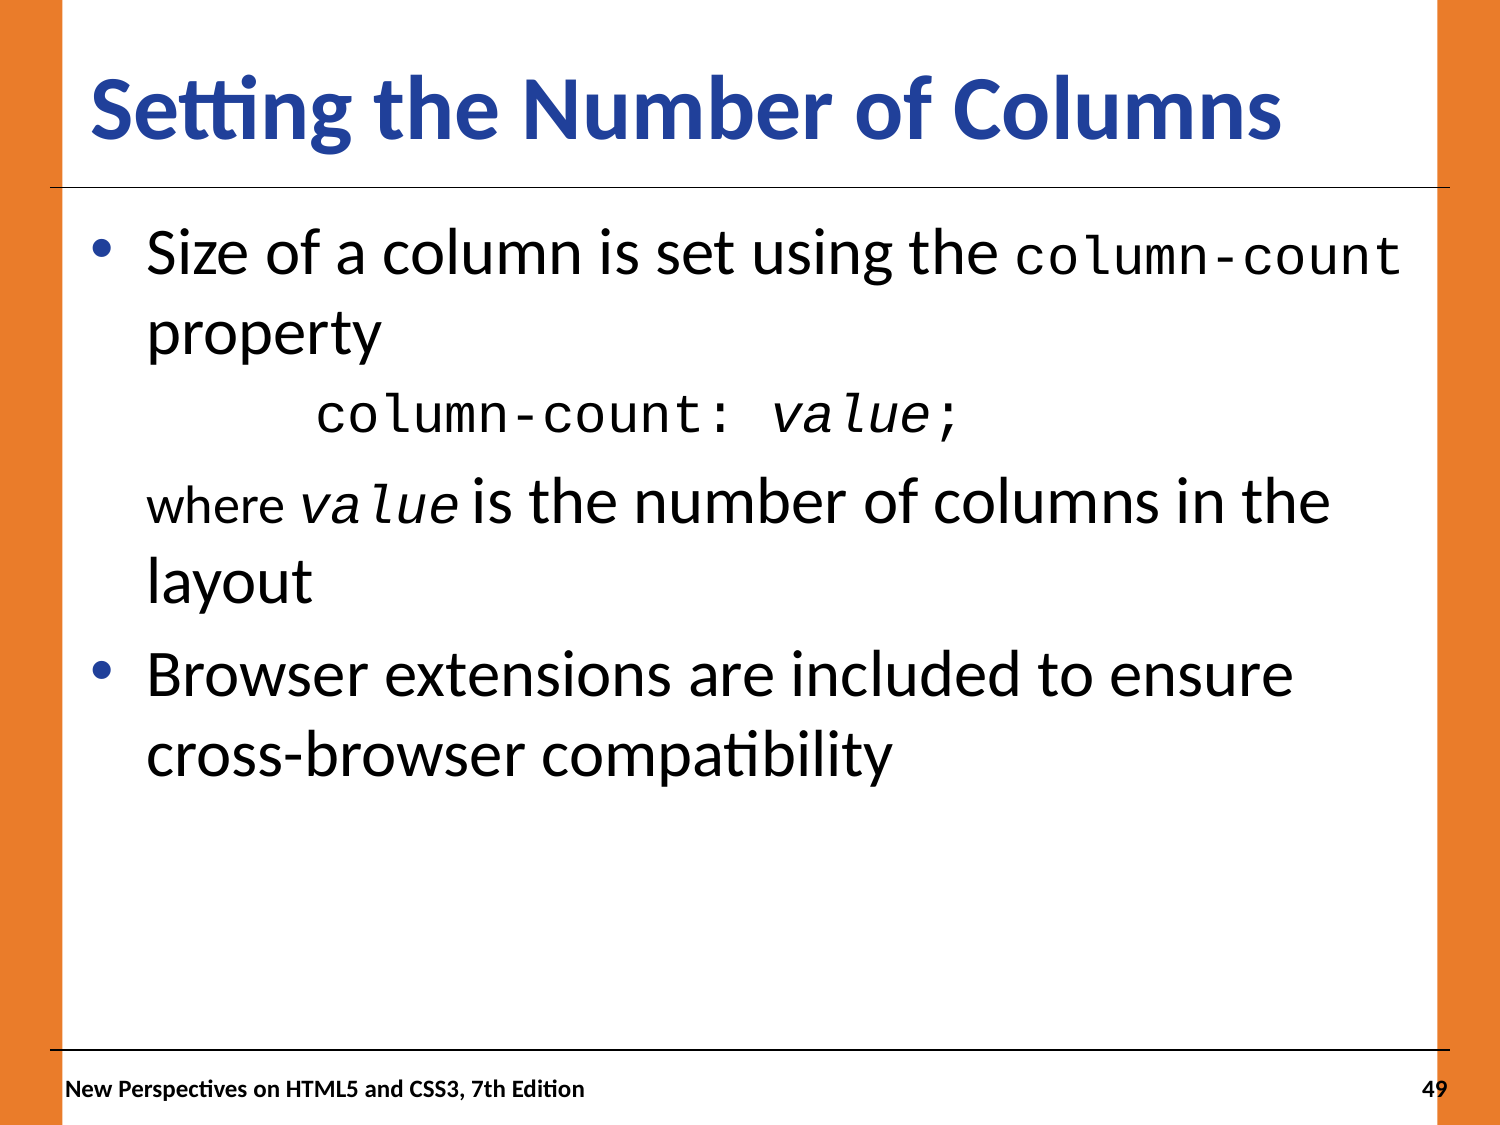

Setting the Number of Columns
Size of a column is set using the column-count property
	column-count: value;
where value is the number of columns in the layout
Browser extensions are included to ensure cross-browser compatibility

New Perspectives on HTML5 and CSS3, 7th Edition
49